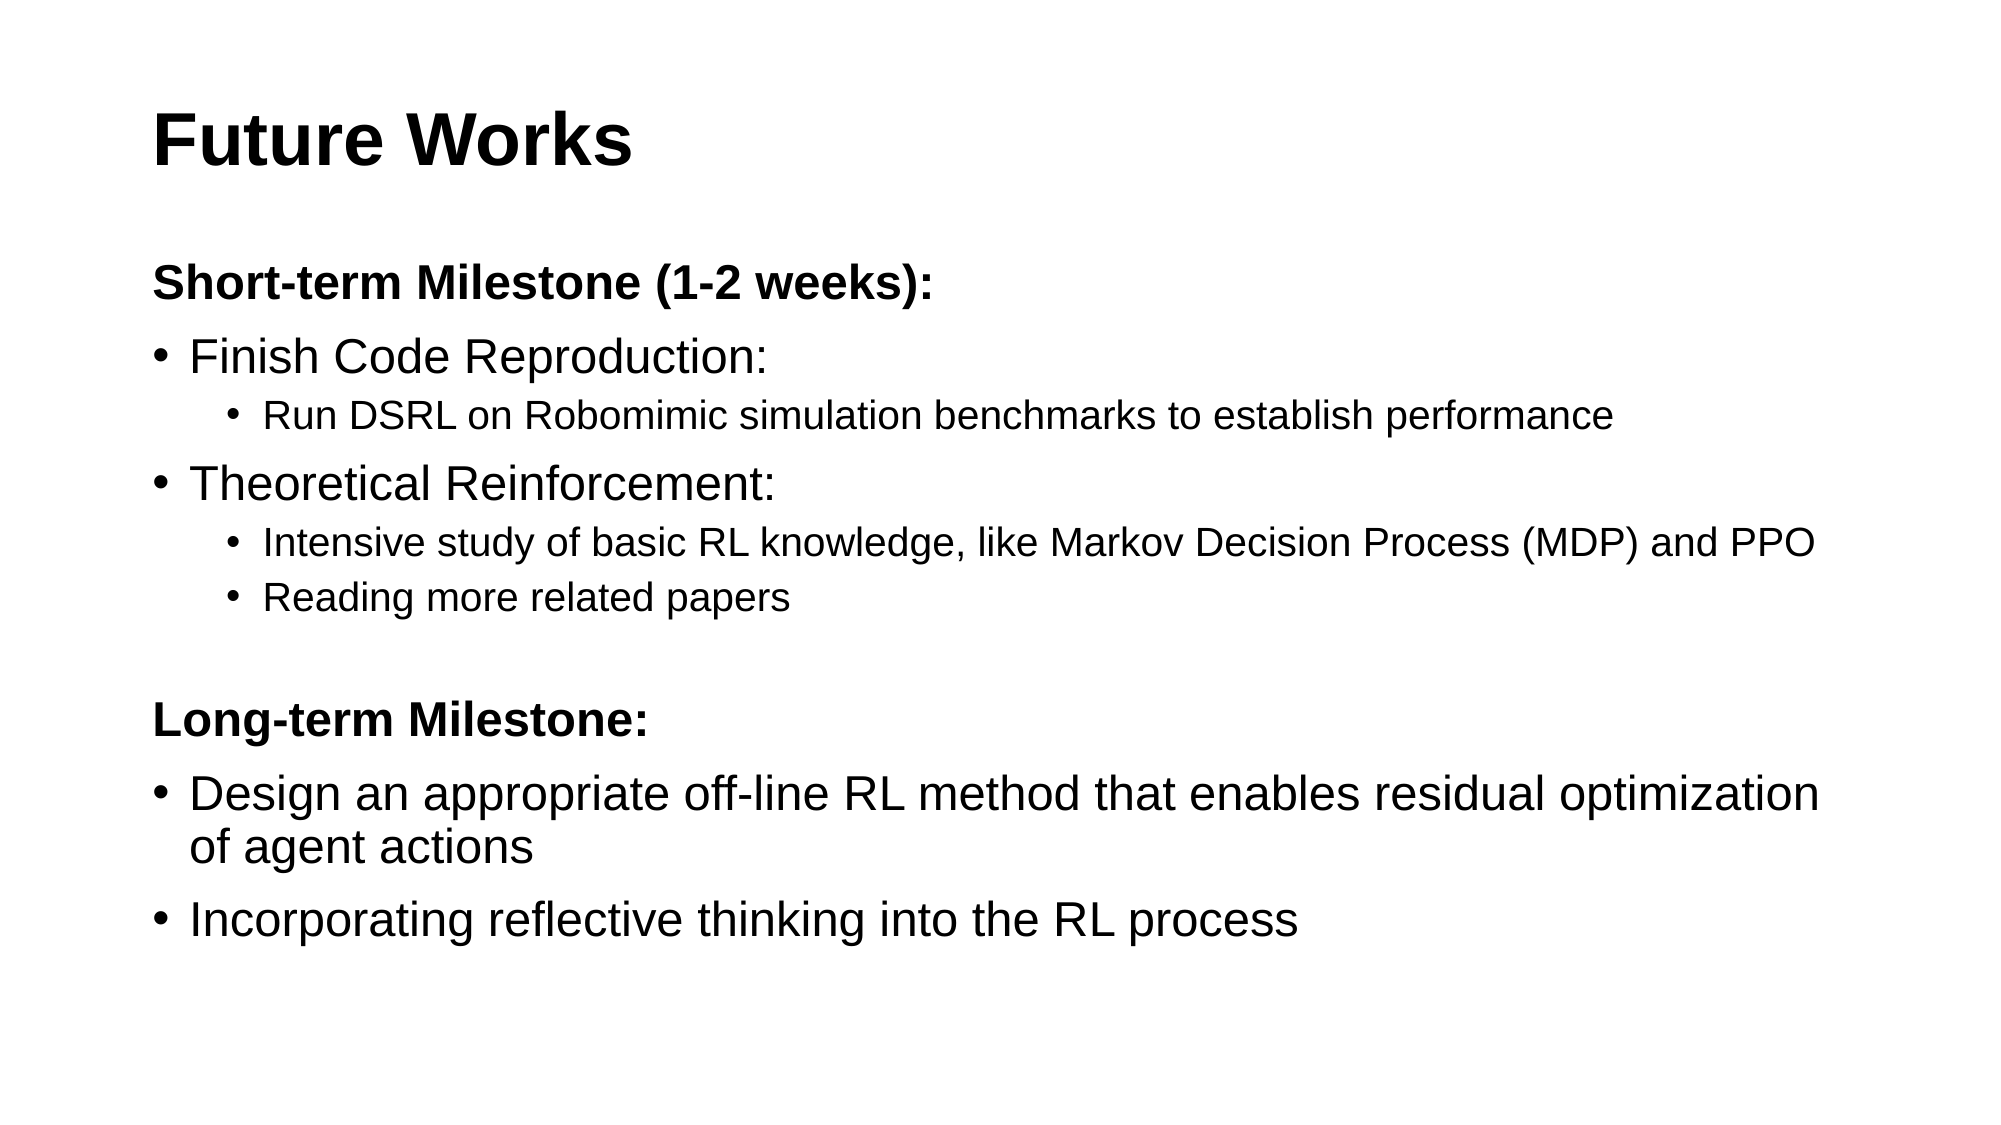

# Future Works
Short-term Milestone (1-2 weeks):
Finish Code Reproduction:
Run DSRL on Robomimic simulation benchmarks to establish performance
Theoretical Reinforcement:
Intensive study of basic RL knowledge, like Markov Decision Process (MDP) and PPO
Reading more related papers

Long-term Milestone:
Design an appropriate off-line RL method that enables residual optimization of agent actions
Incorporating reflective thinking into the RL process